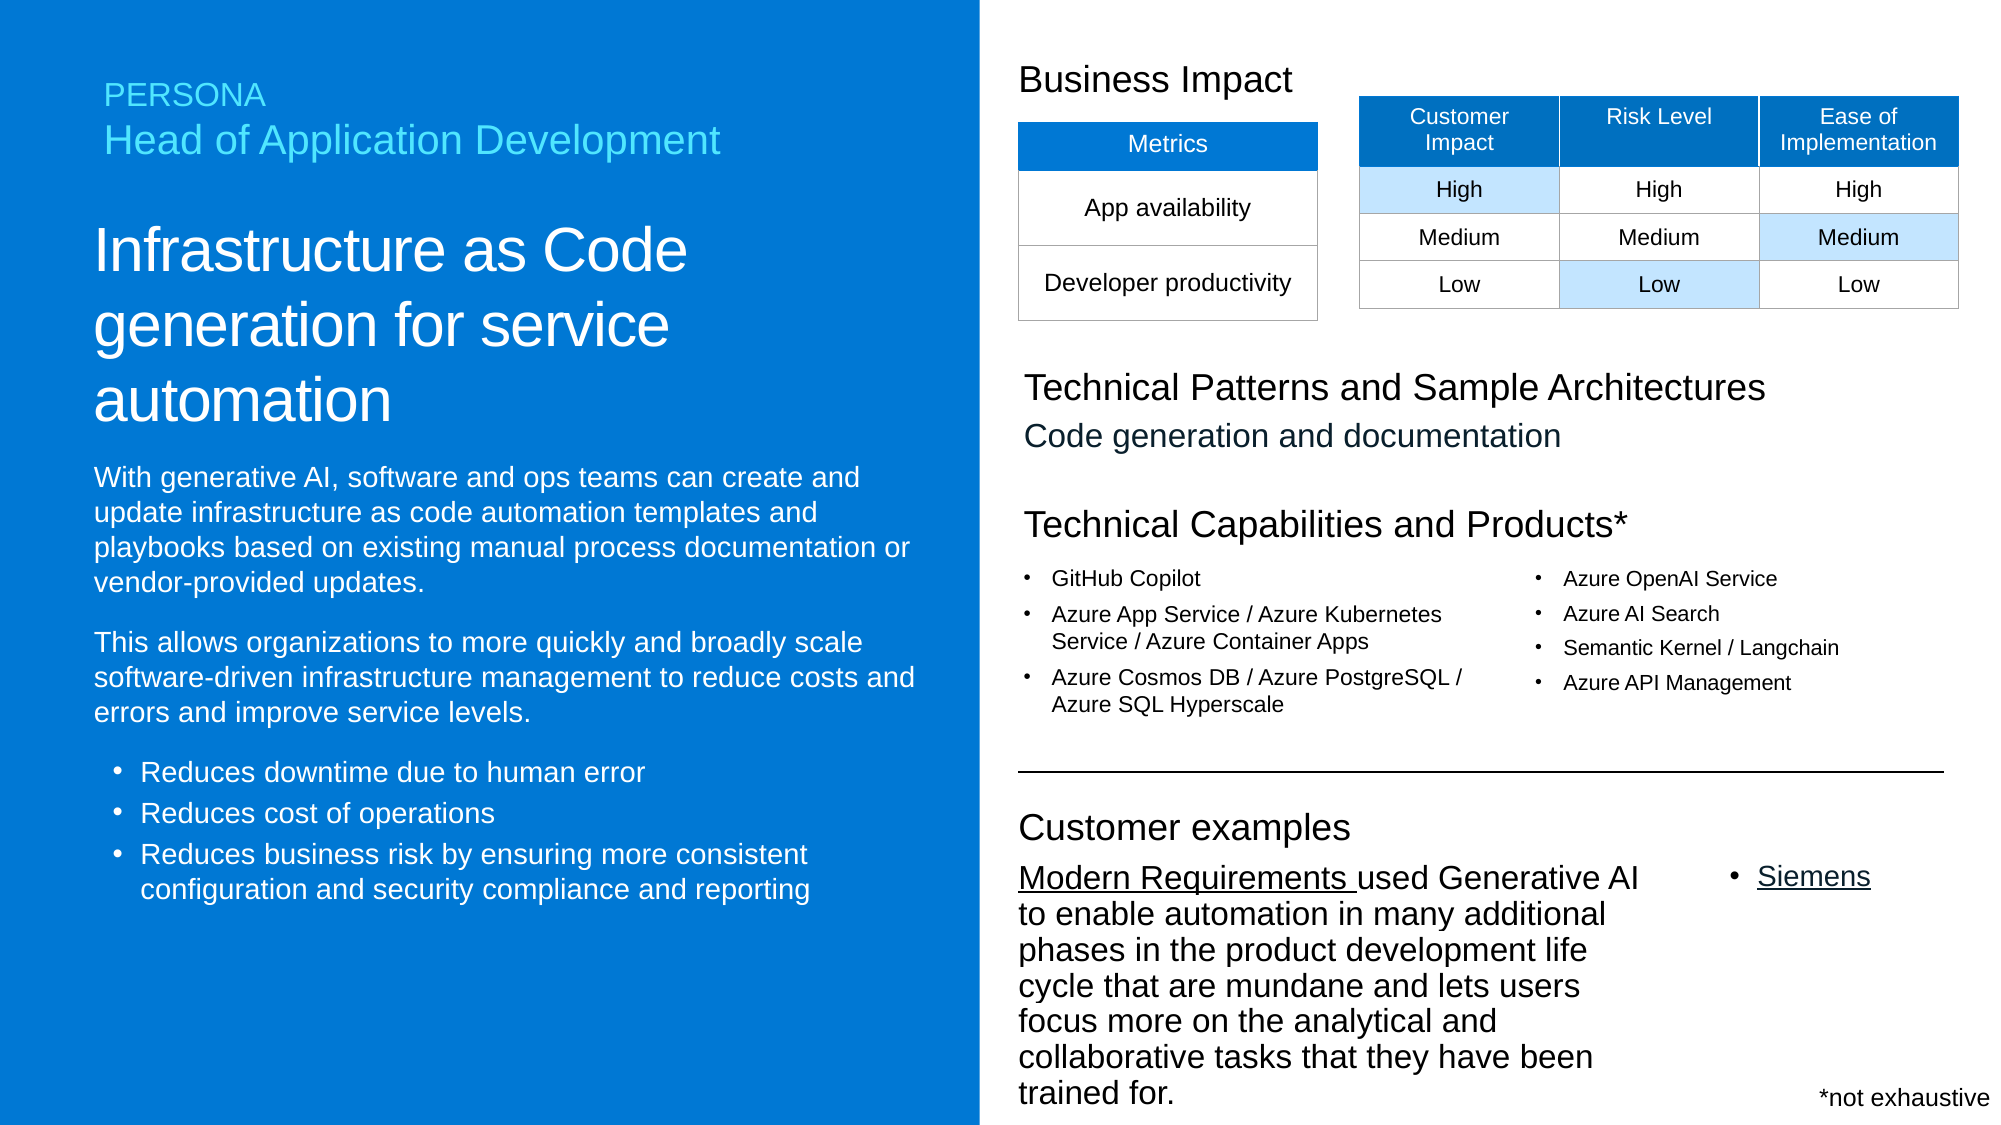

Business Impact
PERSONA
Head of Application Development
| Customer Impact | Risk Level | Ease of Implementation |
| --- | --- | --- |
| High | High | High |
| Medium | Medium | Medium |
| Low | Low | Low |
| Metrics |
| --- |
| App availability |
| Developer productivity |
Infrastructure as Code generation for service automation
With generative AI, software and ops teams can create and update infrastructure as code automation templates and playbooks based on existing manual process documentation or vendor-provided updates.
This allows organizations to more quickly and broadly scale software-driven infrastructure management to reduce costs and errors and improve service levels.
Reduces downtime due to human error
Reduces cost of operations
Reduces business risk by ensuring more consistent configuration and security compliance and reporting
Technical Patterns and Sample Architectures
Code generation and documentation
Technical Capabilities and Products*

GitHub Copilot
Azure App Service / Azure Kubernetes Service / Azure Container Apps
Azure Cosmos DB / Azure PostgreSQL / Azure SQL Hyperscale
Azure OpenAI Service
Azure AI Search
Semantic Kernel / Langchain
Azure API Management
Customer examples
Modern Requirements used Generative AI to enable automation in many additional phases in the product development life cycle that are mundane and lets users focus more on the analytical and collaborative tasks that they have been trained for.
Siemens
*not exhaustive